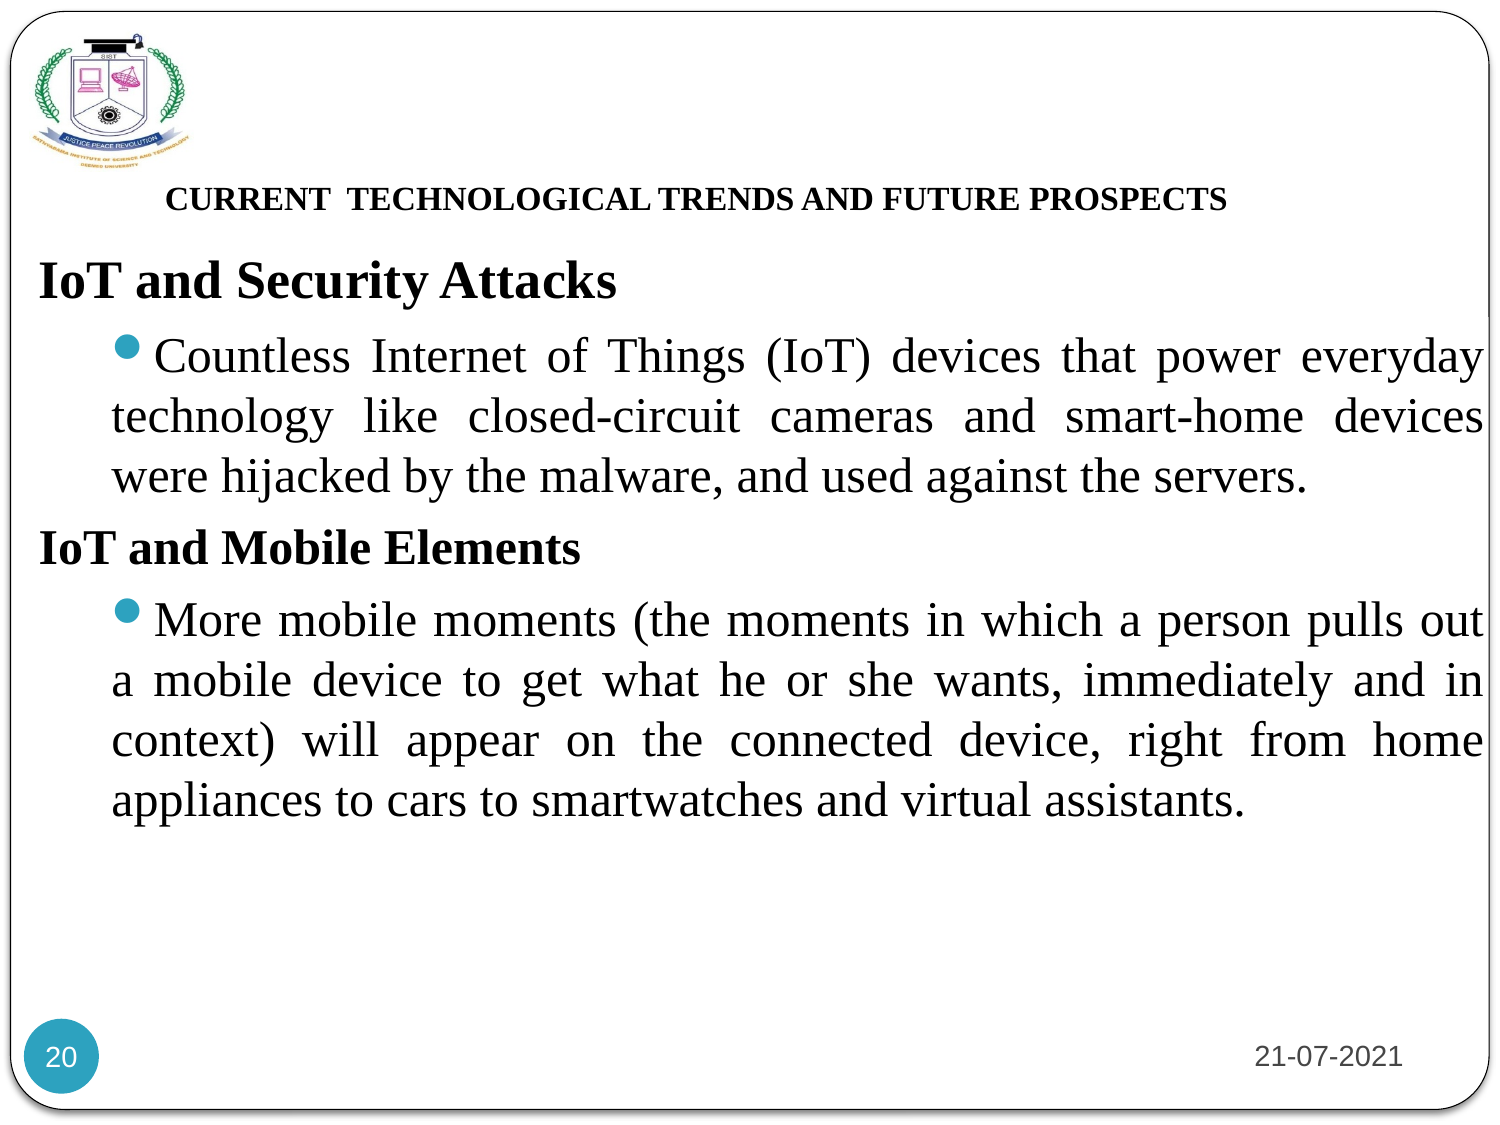

# CURRENT  TECHNOLOGICAL TRENDS AND FUTURE PROSPECTS
IoT and Security Attacks
Countless Internet of Things (IoT) devices that power everyday technology like closed-circuit cameras and smart-home devices were hijacked by the malware, and used against the servers.
IoT and Mobile Elements
More mobile moments (the moments in which a person pulls out a mobile device to get what he or she wants, immediately and in context) will appear on the connected device, right from home appliances to cars to smartwatches and virtual assistants.
21-07-2021
20